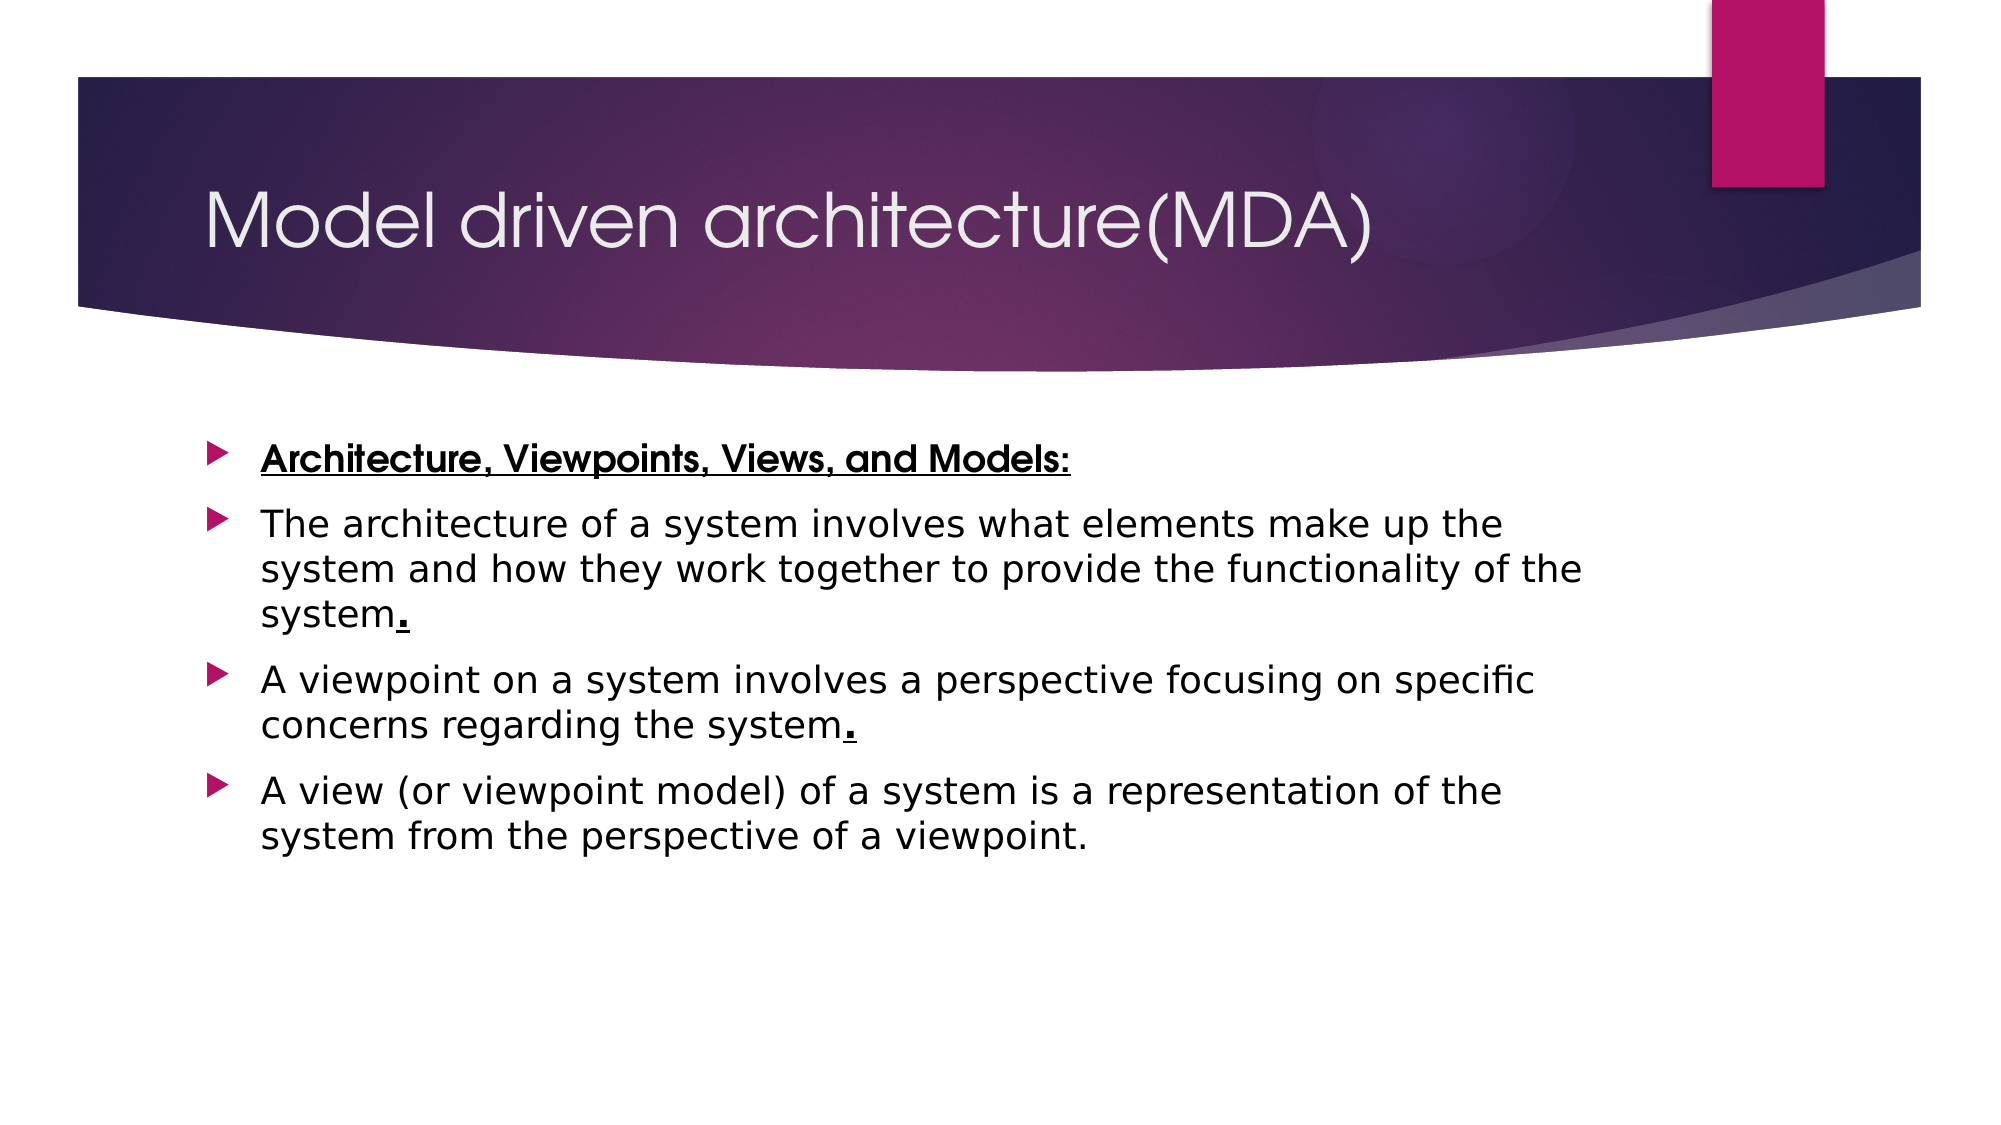

# Model driven architecture(MDA)
Architecture, Viewpoints, Views, and Models:
The architecture of a system involves what elements make up the system and how they work together to provide the functionality of the system.
A viewpoint on a system involves a perspective focusing on specific concerns regarding the system.
A view (or viewpoint model) of a system is a representation of the system from the perspective of a viewpoint.